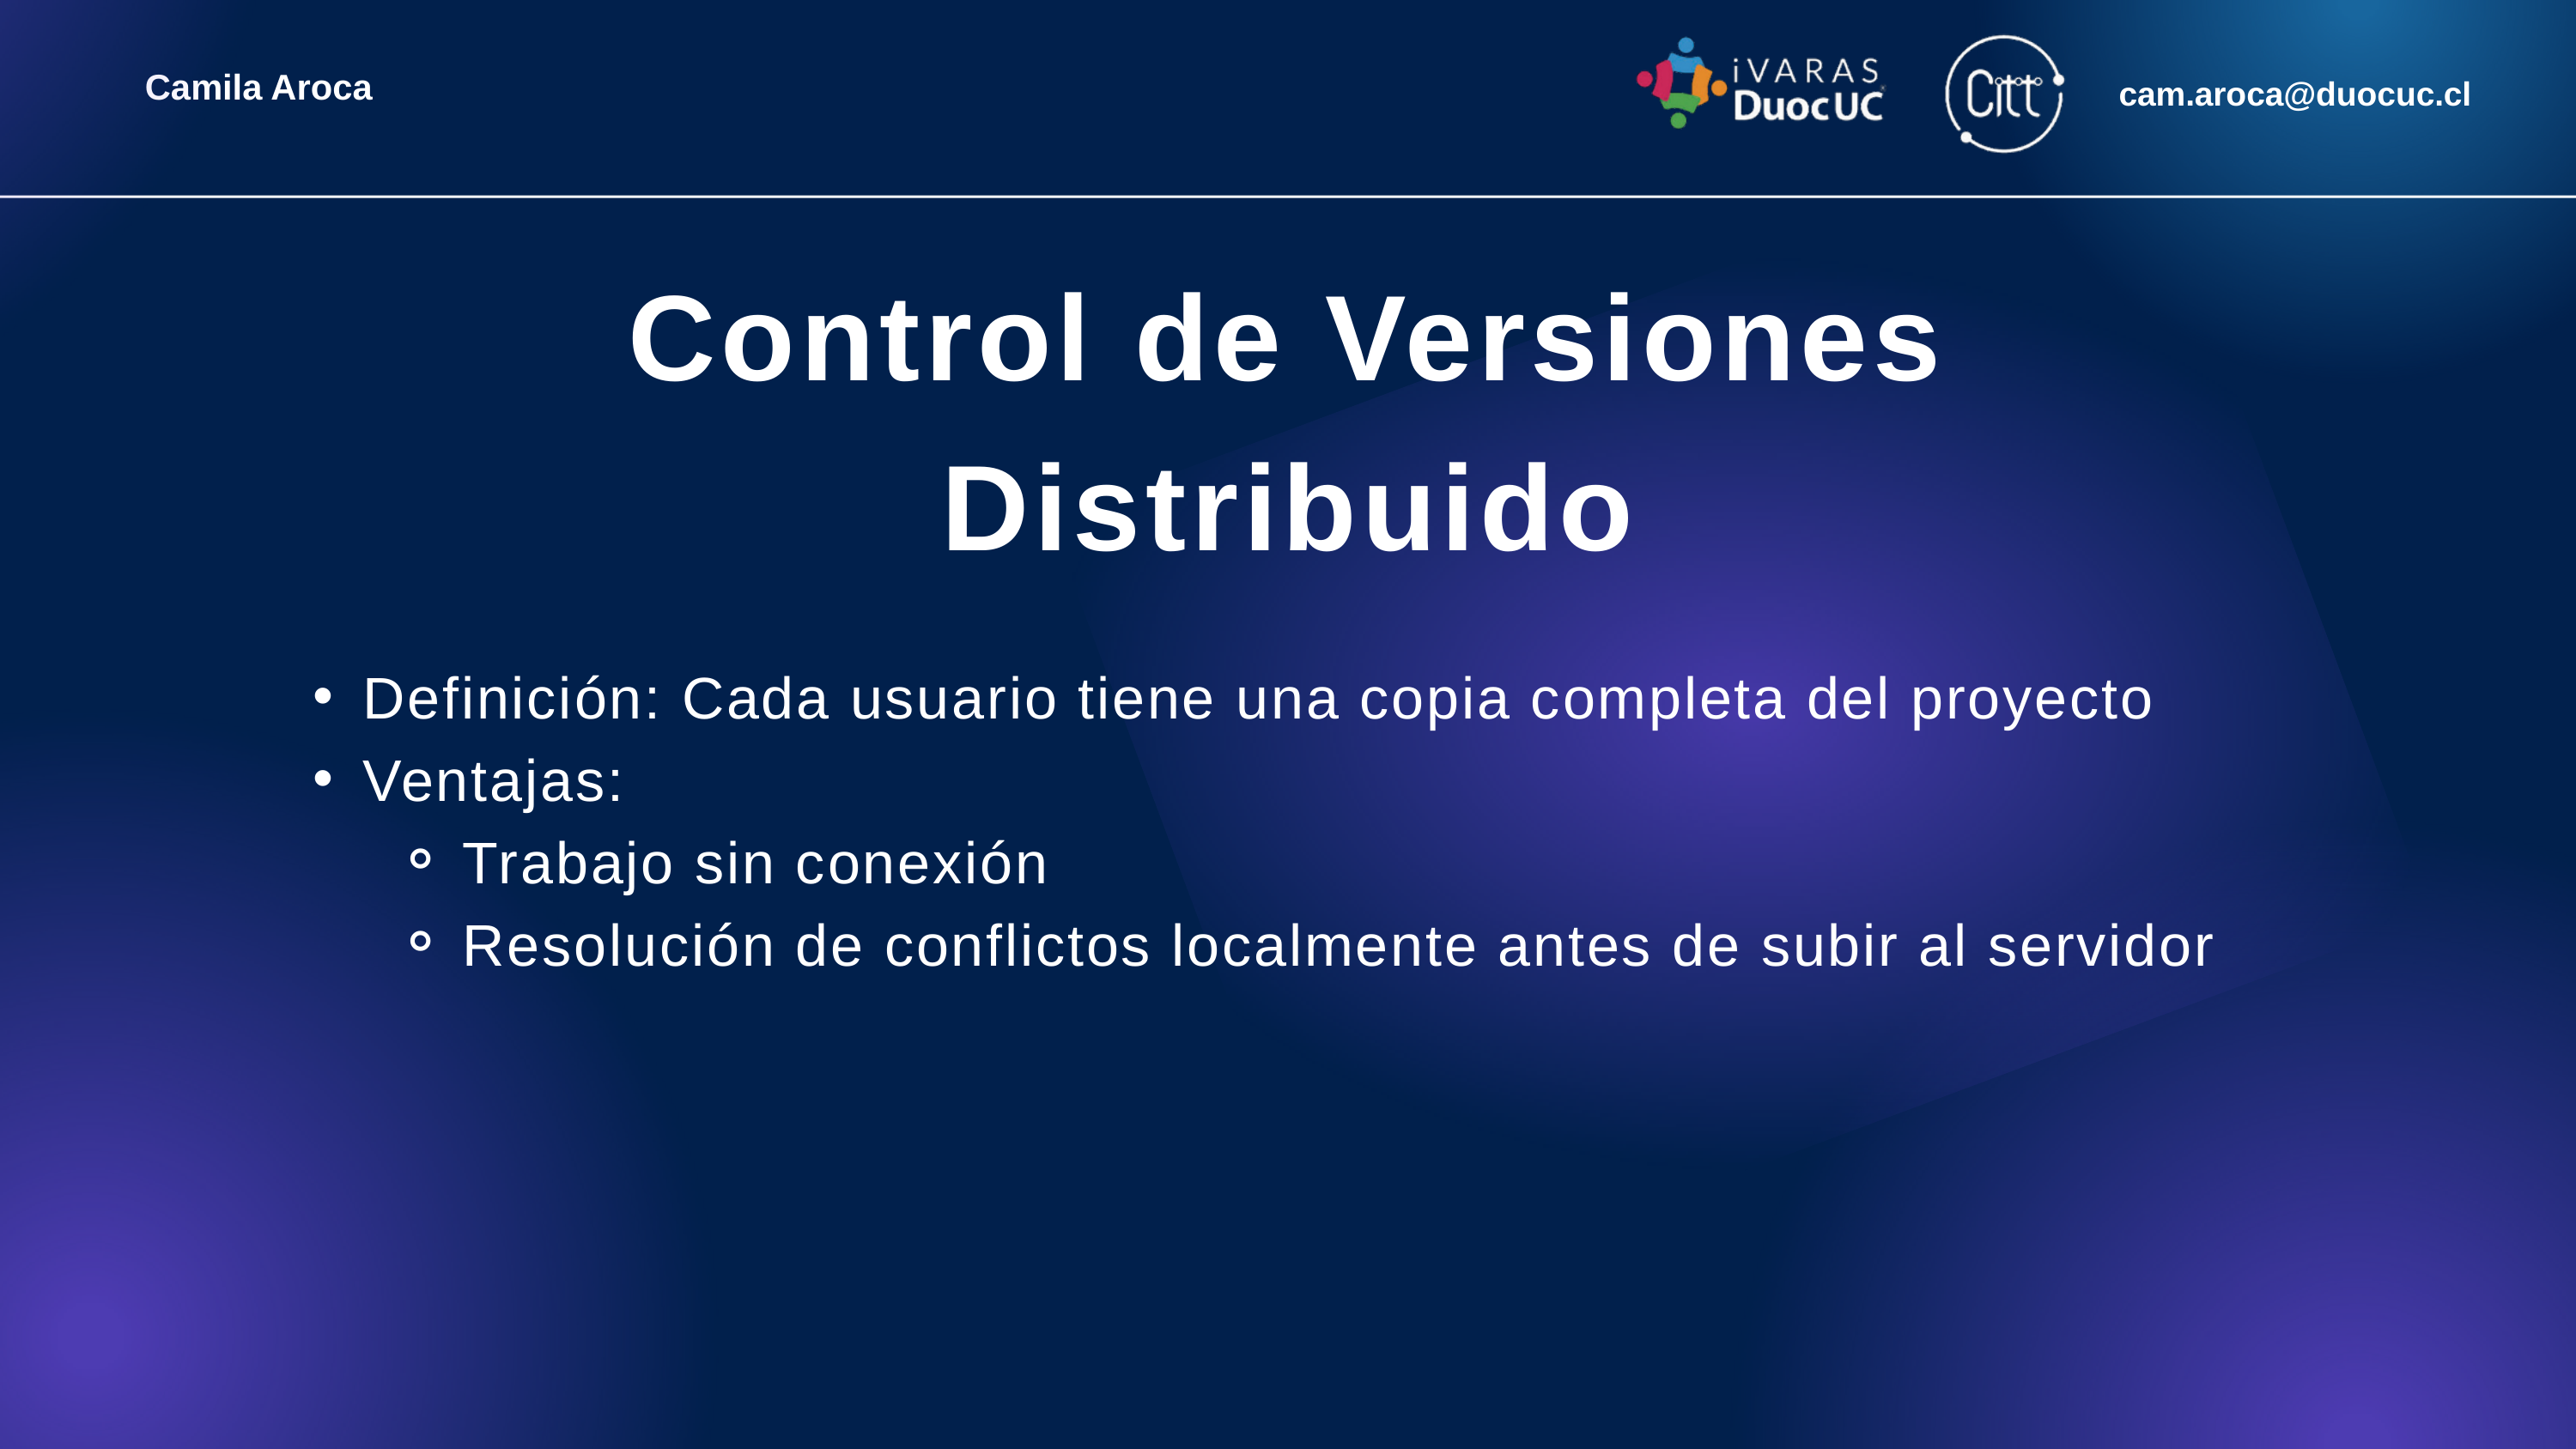

Camila Aroca
cam.aroca@duocuc.cl

Control de Versiones Distribuido

Definición: Cada usuario tiene una copia completa del proyecto
Ventajas:
Trabajo sin conexión
Resolución de conflictos localmente antes de subir al servidor